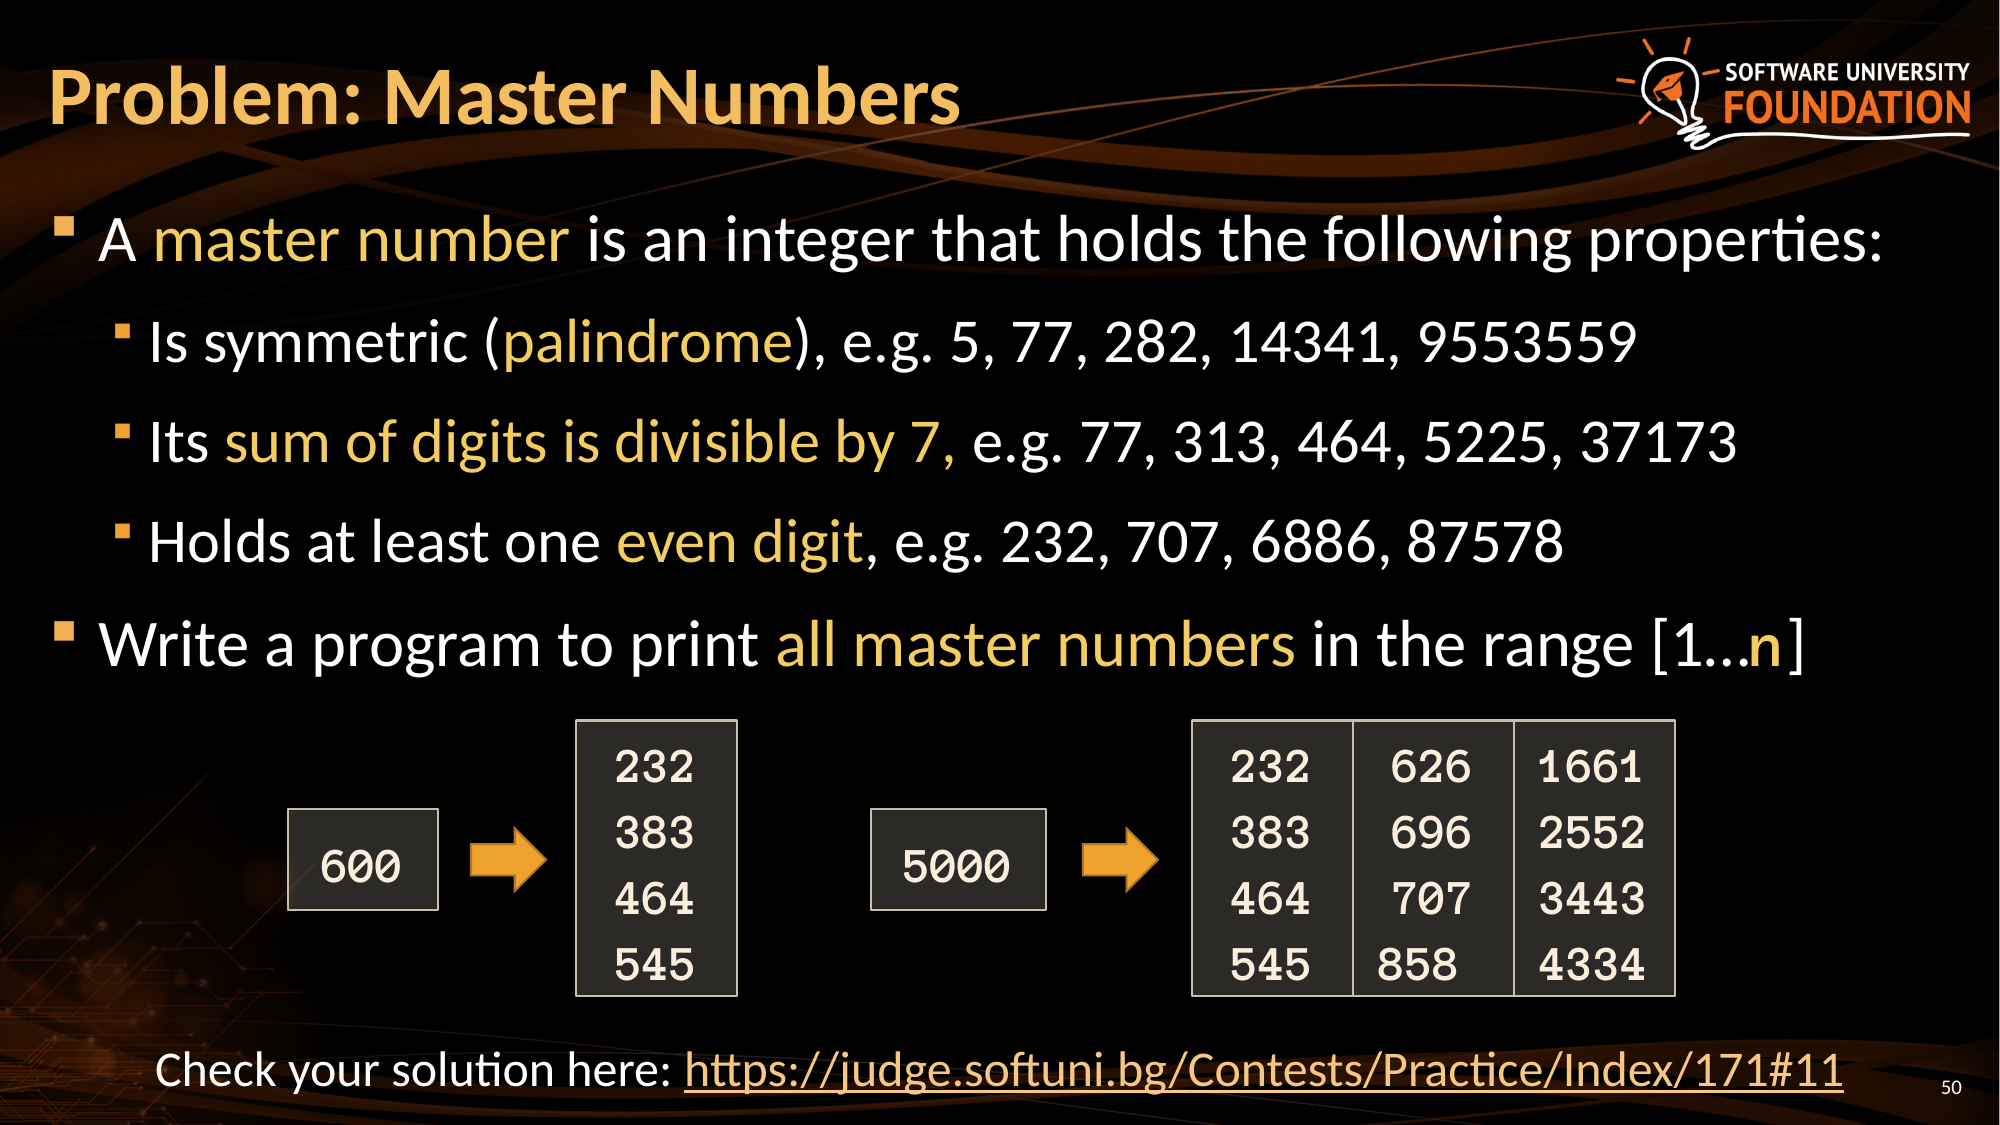

# Problem: Master Numbers
A master number is an integer that holds the following properties:
Is symmetric (palindrome), e.g. 5, 77, 282, 14341, 9553559
Its sum of digits is divisible by 7, e.g. 77, 313, 464, 5225, 37173
Holds at least one even digit, e.g. 232, 707, 6886, 87578
Write a program to print all master numbers in the range [1…n]
232
383
464
545
232
383
464
545
626
696
707
858
1661
2552
3443
4334
600
5000

Check your solution here: https://judge.softuni.bg/Contests/Practice/Index/171#11
50